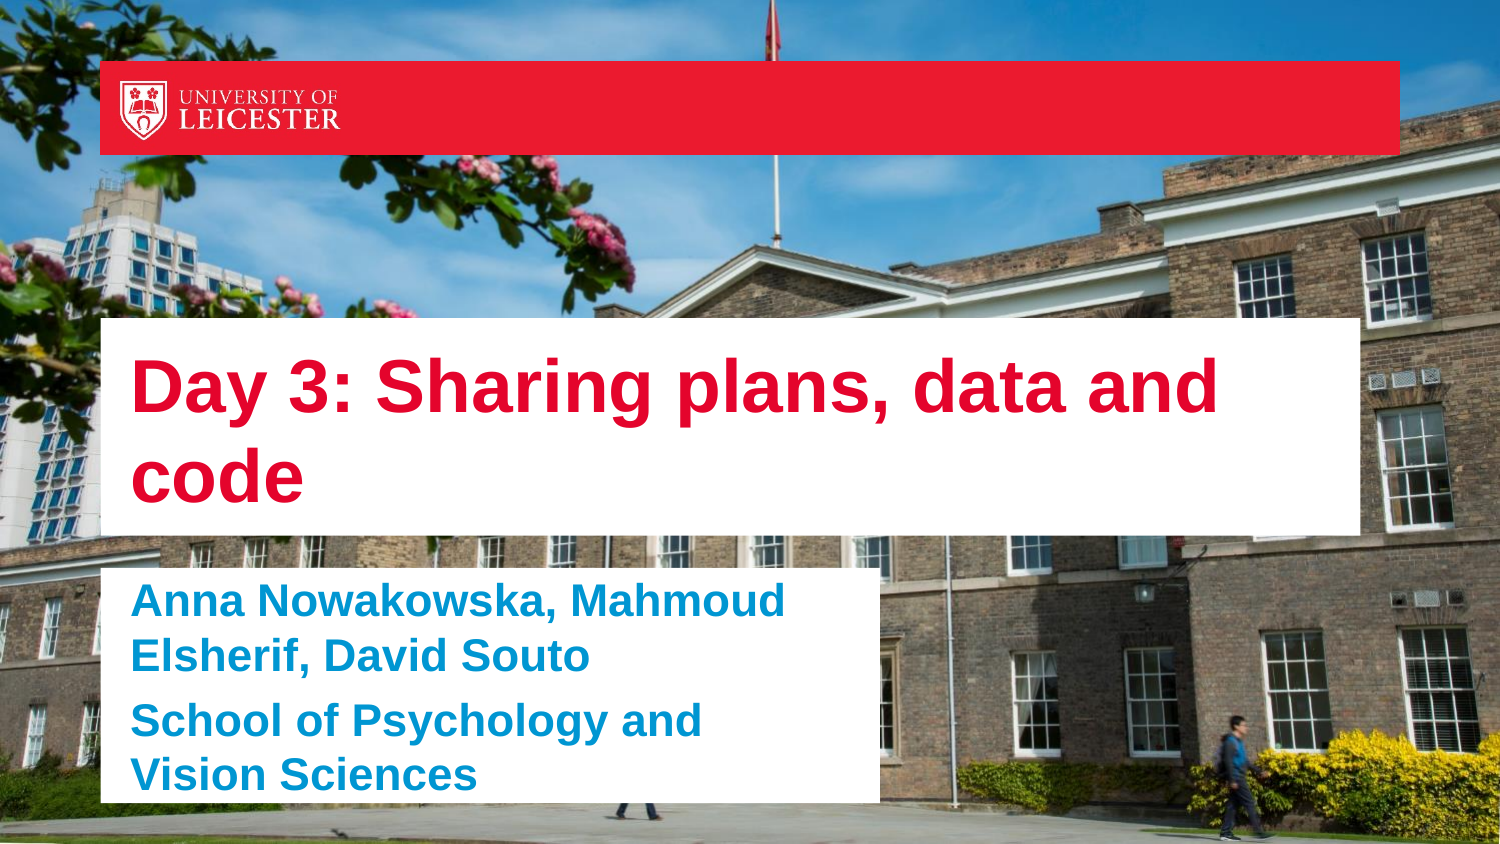

# Day 3: Sharing plans, data and code
Anna Nowakowska, Mahmoud Elsherif, David Souto
School of Psychology and Vision Sciences